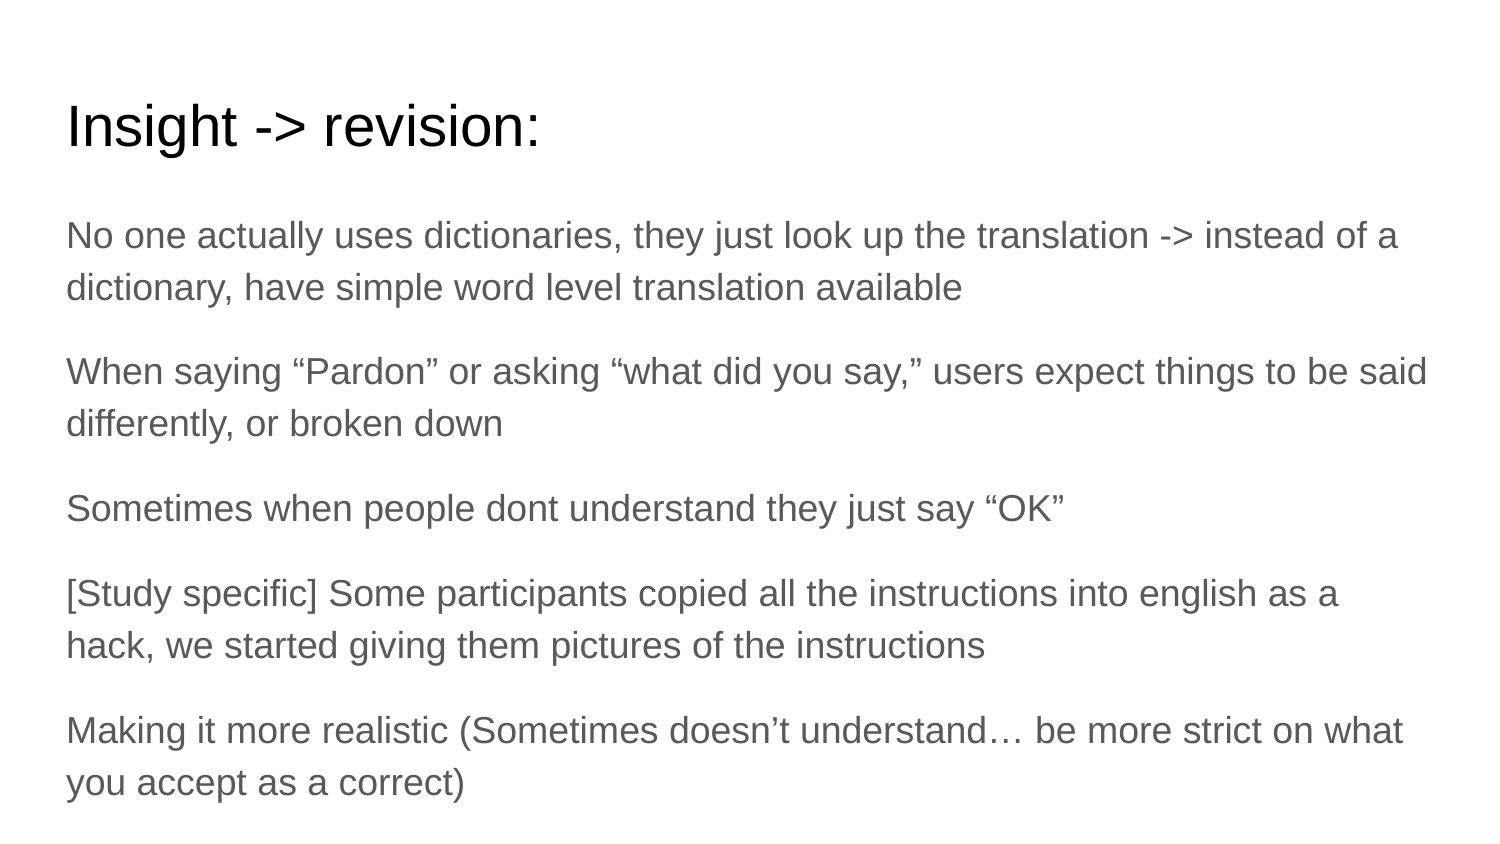

# Insight -> revision:
No one actually uses dictionaries, they just look up the translation -> instead of a dictionary, have simple word level translation available
When saying “Pardon” or asking “what did you say,” users expect things to be said differently, or broken down
Sometimes when people dont understand they just say “OK”
[Study specific] Some participants copied all the instructions into english as a hack, we started giving them pictures of the instructions
Making it more realistic (Sometimes doesn’t understand… be more strict on what you accept as a correct)